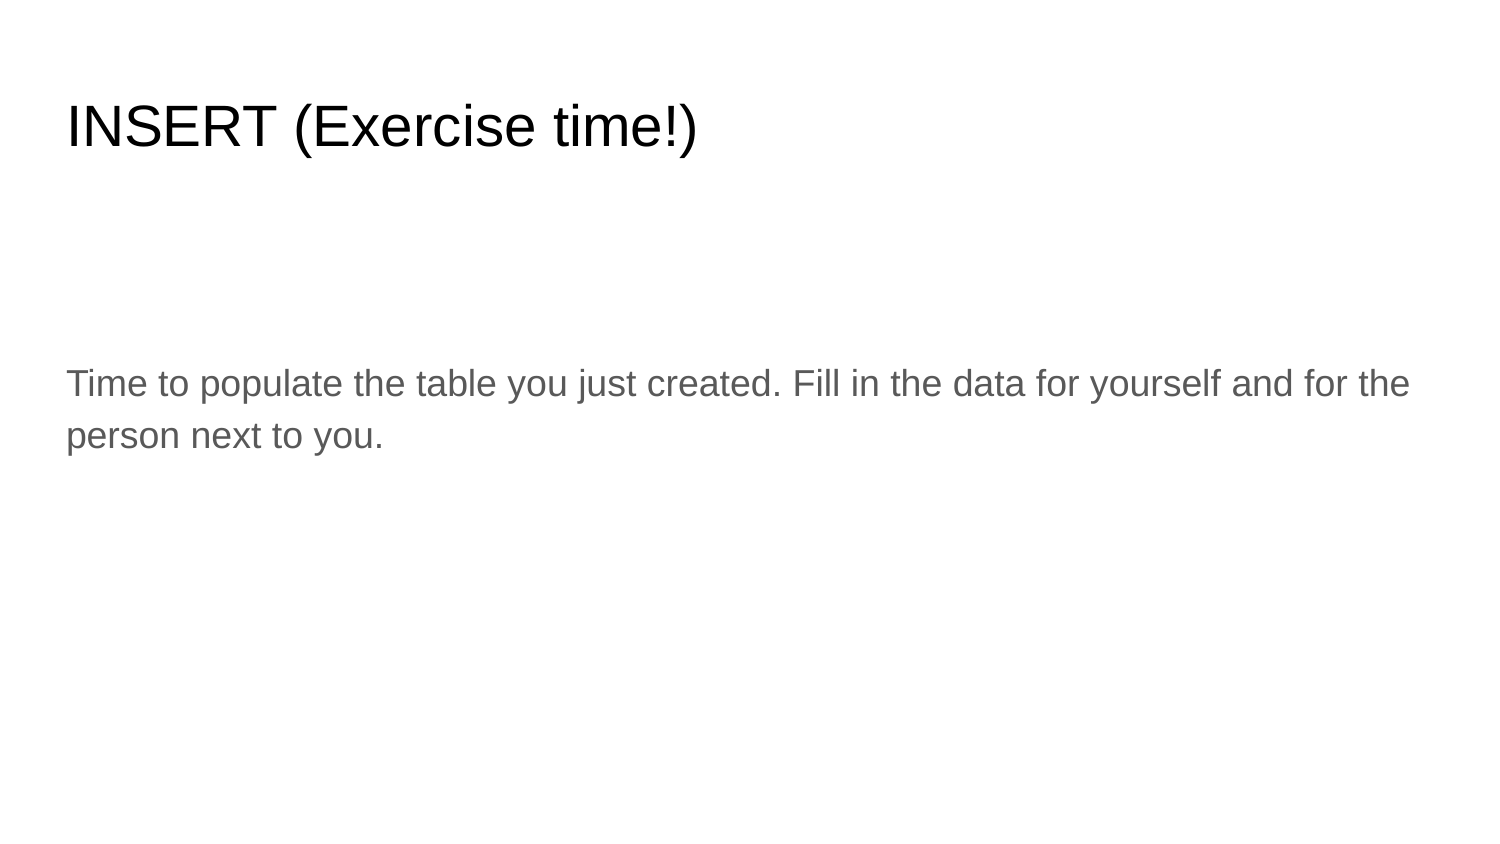

# INSERT (Exercise time!)
Time to populate the table you just created. Fill in the data for yourself and for the person next to you.